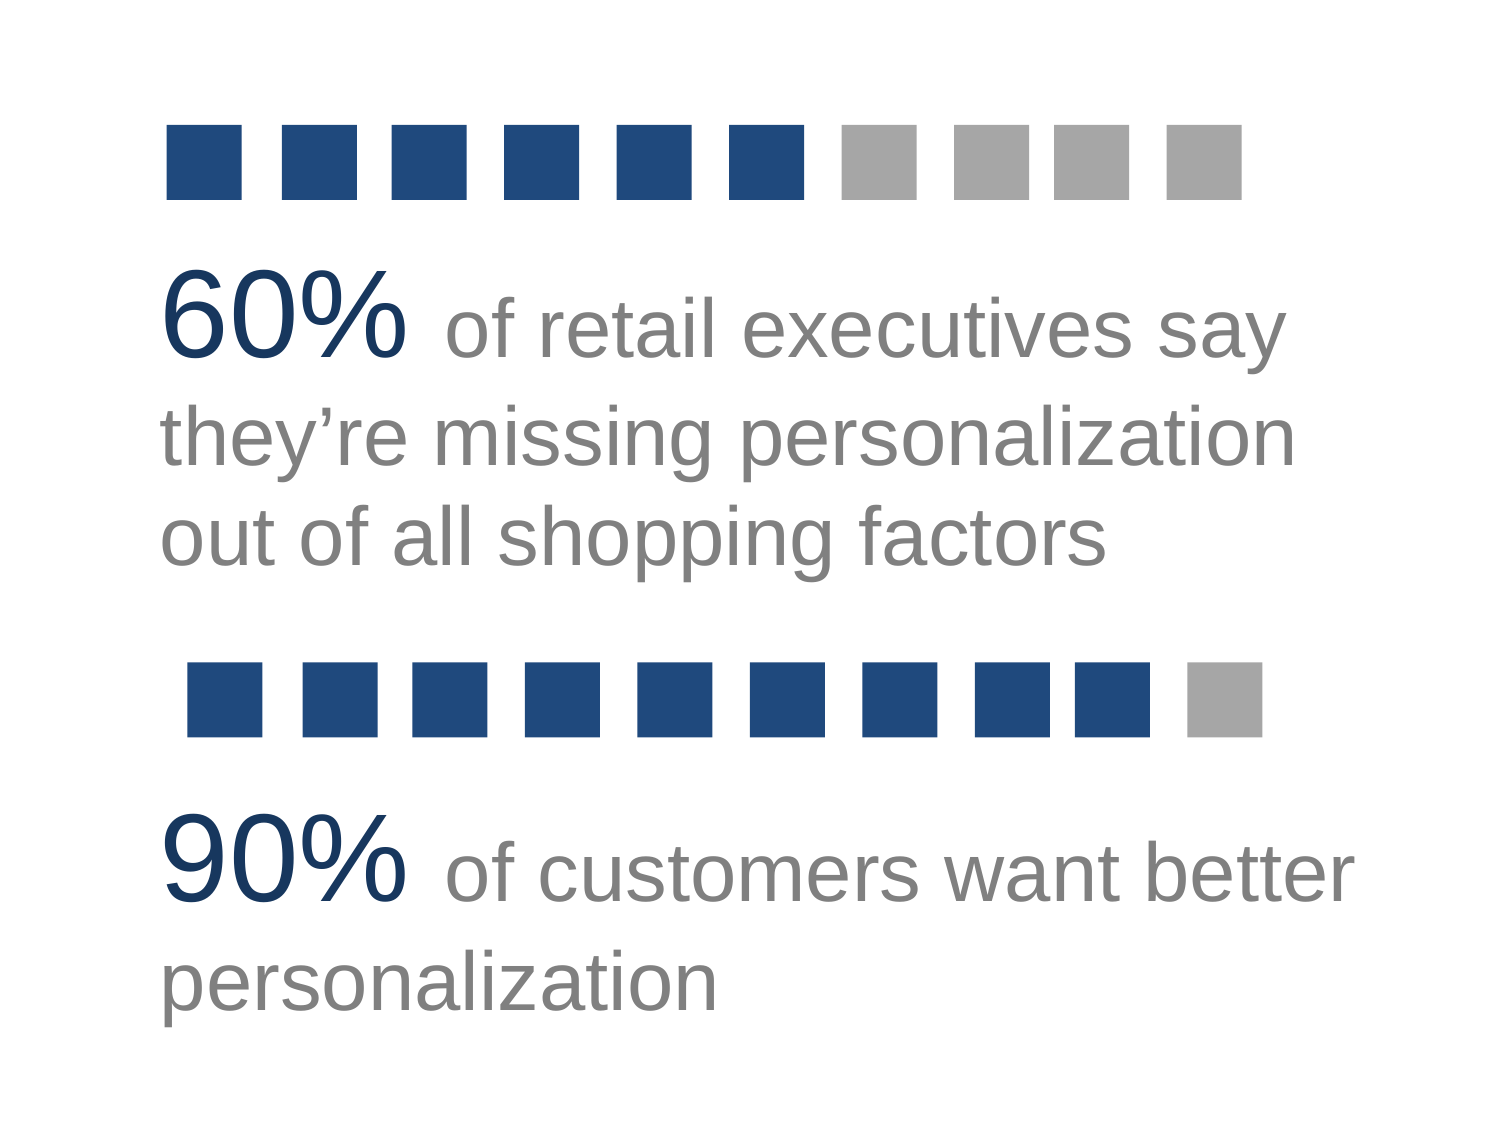

60% of retail executives say they’re missing personalization out of all shopping factors

90% of customers want better personalization